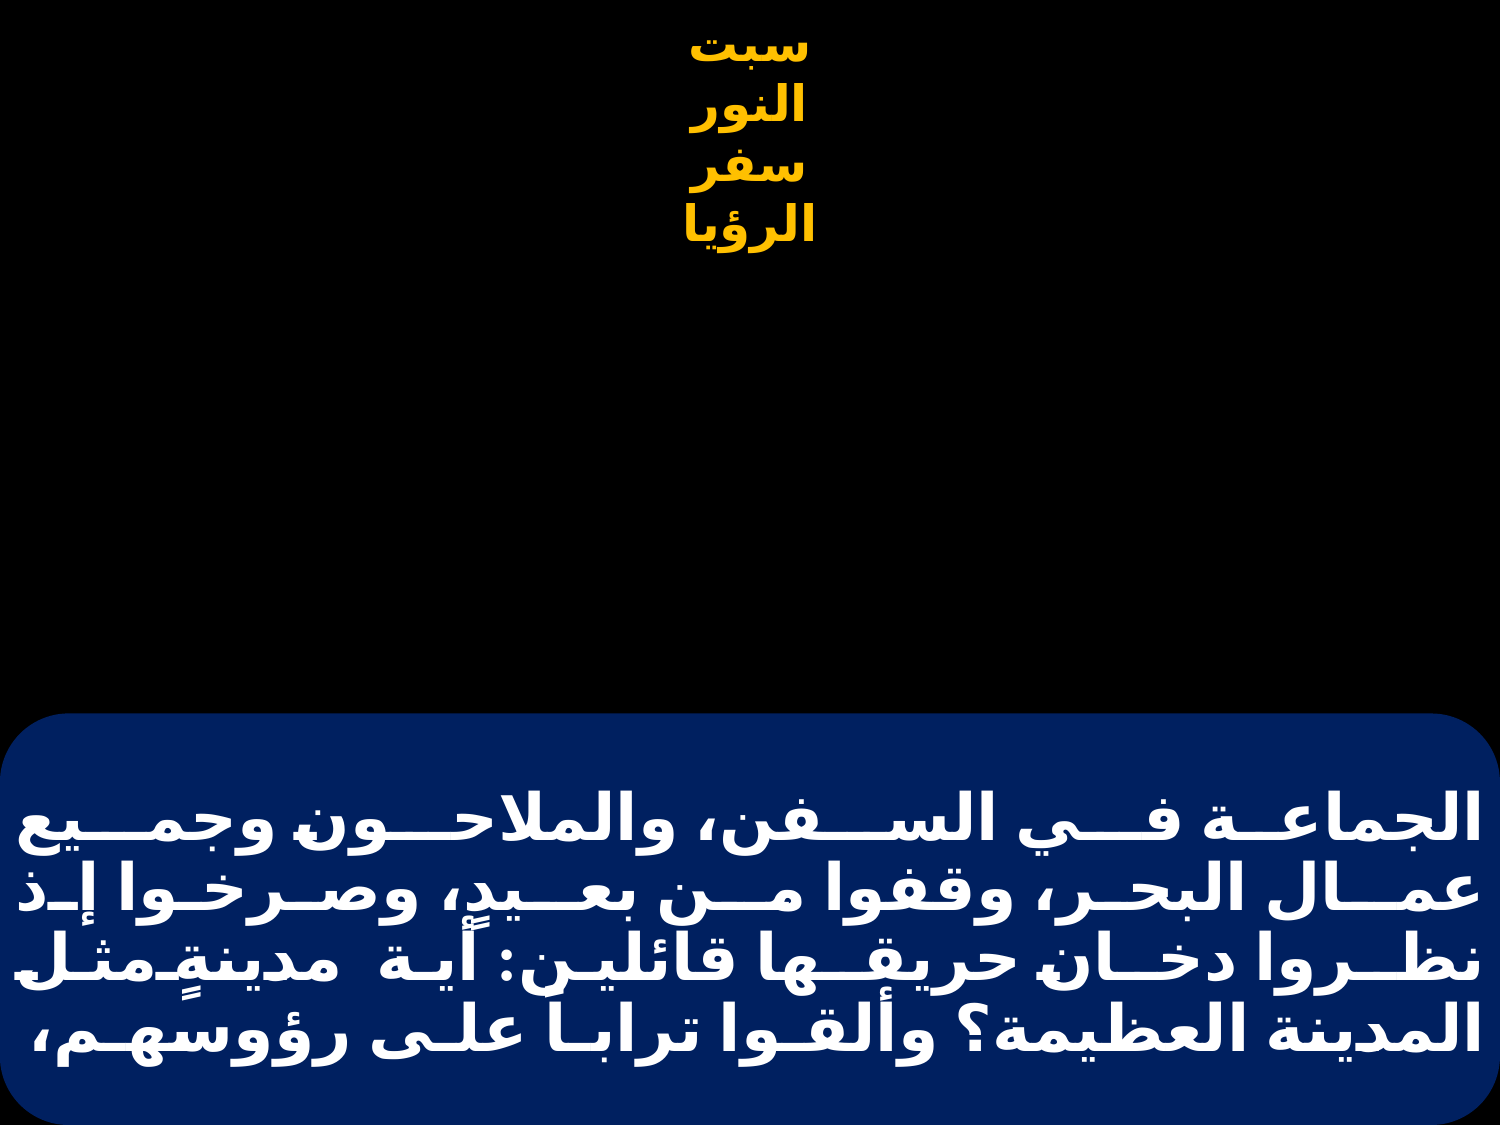

# الجماعة فـي السـفن، والملاحـون وجمـيع عمـال البحر، وقفوا مـن بعـيدٍ، وصرخـوا إذ نظـروا دخـان حريقـها قائلين: أية مدينةٍ مثل المدينة العظيمة؟ وألقـوا ترابـاً علـى رؤوسهـم،